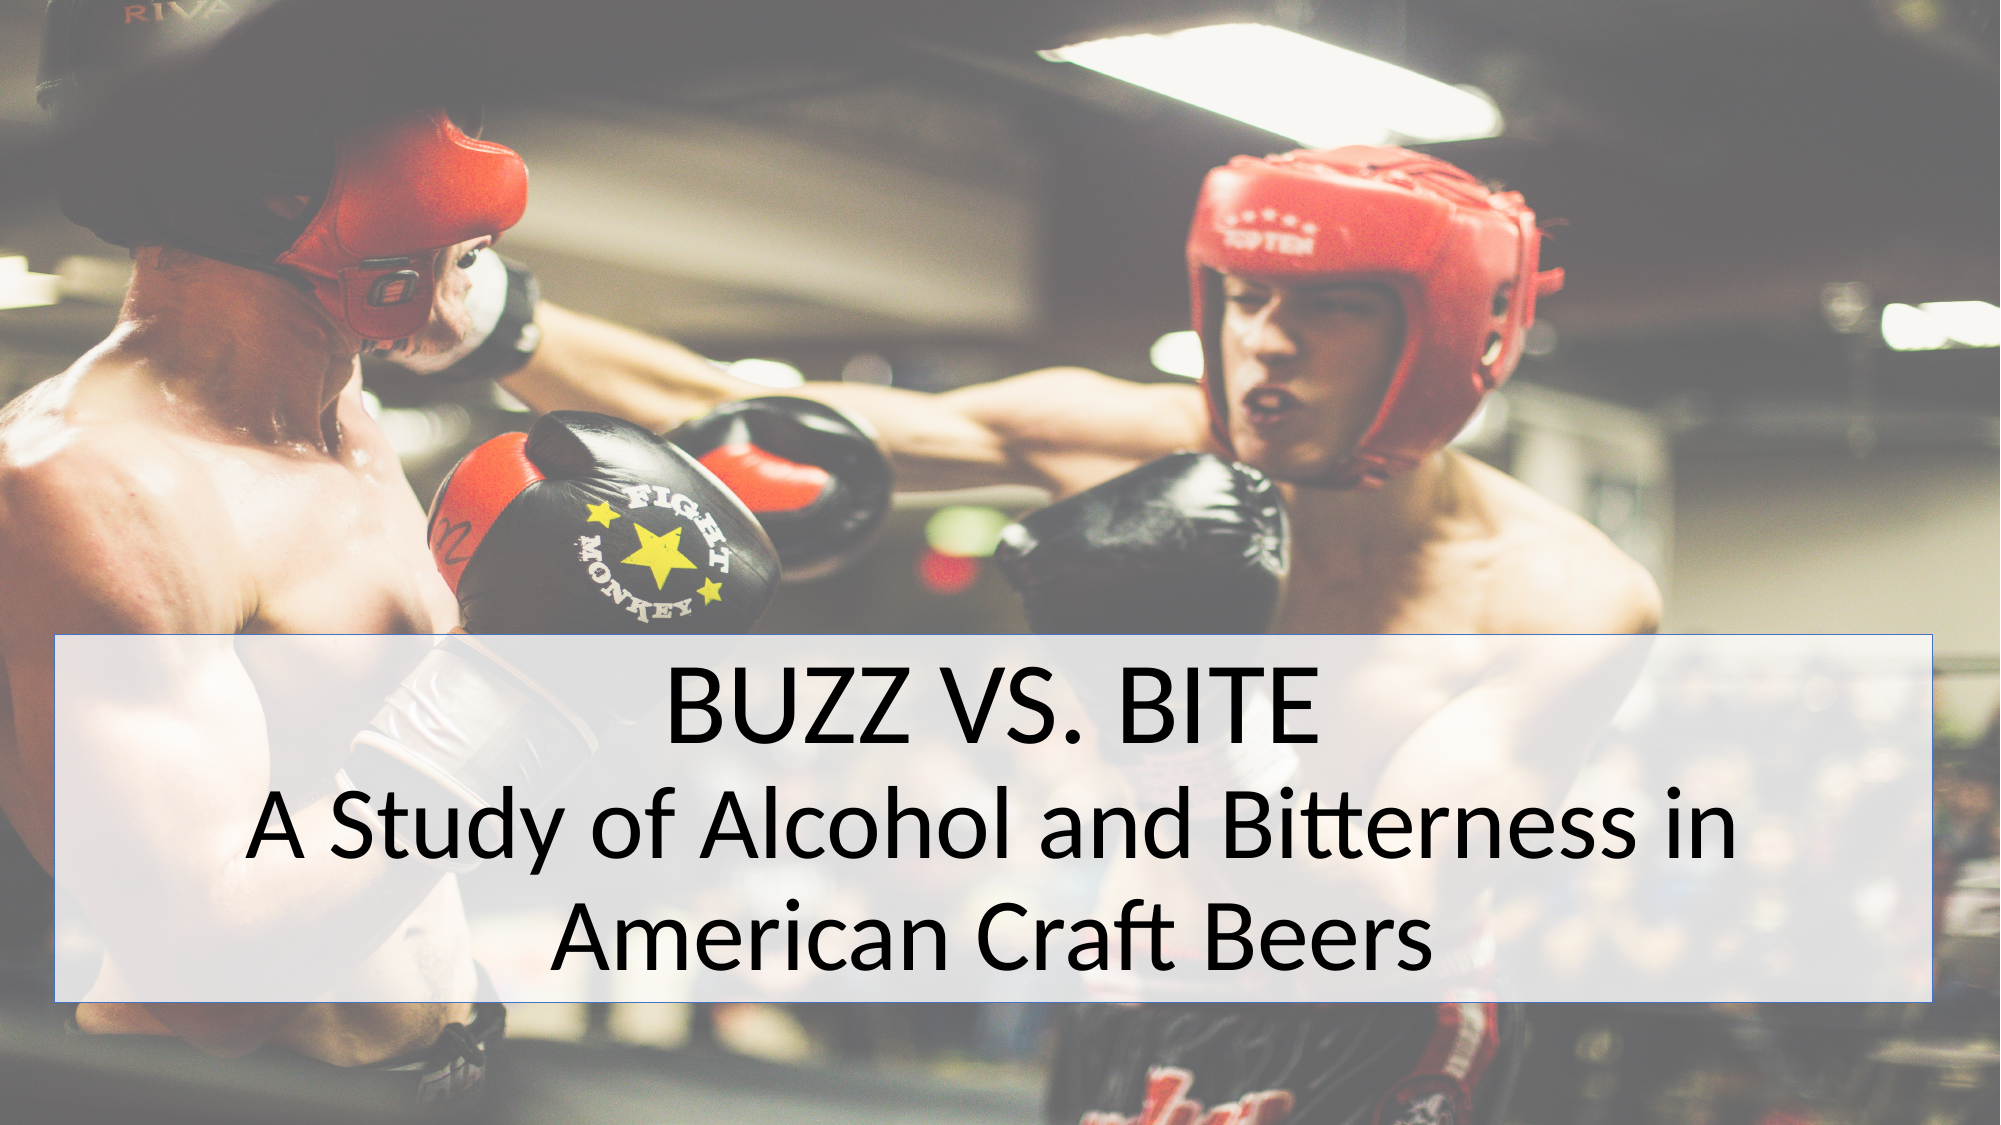

# BUZZ VS. BITE A Study of Alcohol and Bitterness in American Craft Beers